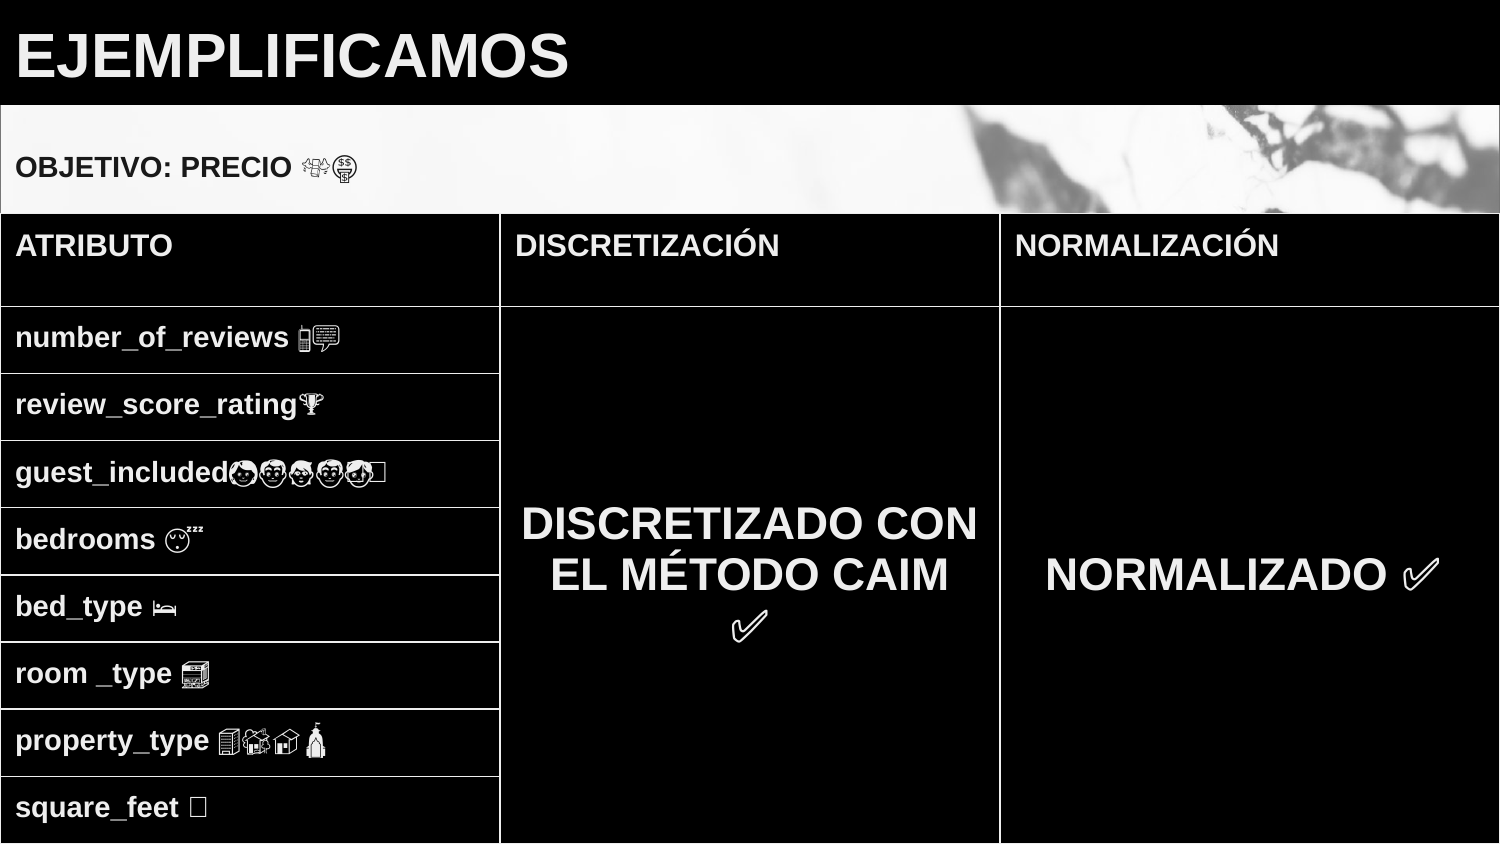

EJEMPLIFICAMOS
OBJETIVO: PRECIO 💸🤑
| ATRIBUTO | DISCRETIZACIÓN | NORMALIZACIÓN |
| --- | --- | --- |
| number\_of\_reviews 📱💬 | DISCRETIZADO CON EL MÉTODO CAIM ✅ | NORMALIZADO ✅ |
| review\_score\_rating🏆 |  |  |
| guest\_included👩👨🧑👨‍🦰👦 |  |  |
| bedrooms 😴🥱 |  |  |
| bed\_type 🛌 |  |  |
| room \_type 🏬 |  |  |
| property\_type 🏢🏡🏠🛕 |  |  |
| square\_feet 🦶 |  |  |